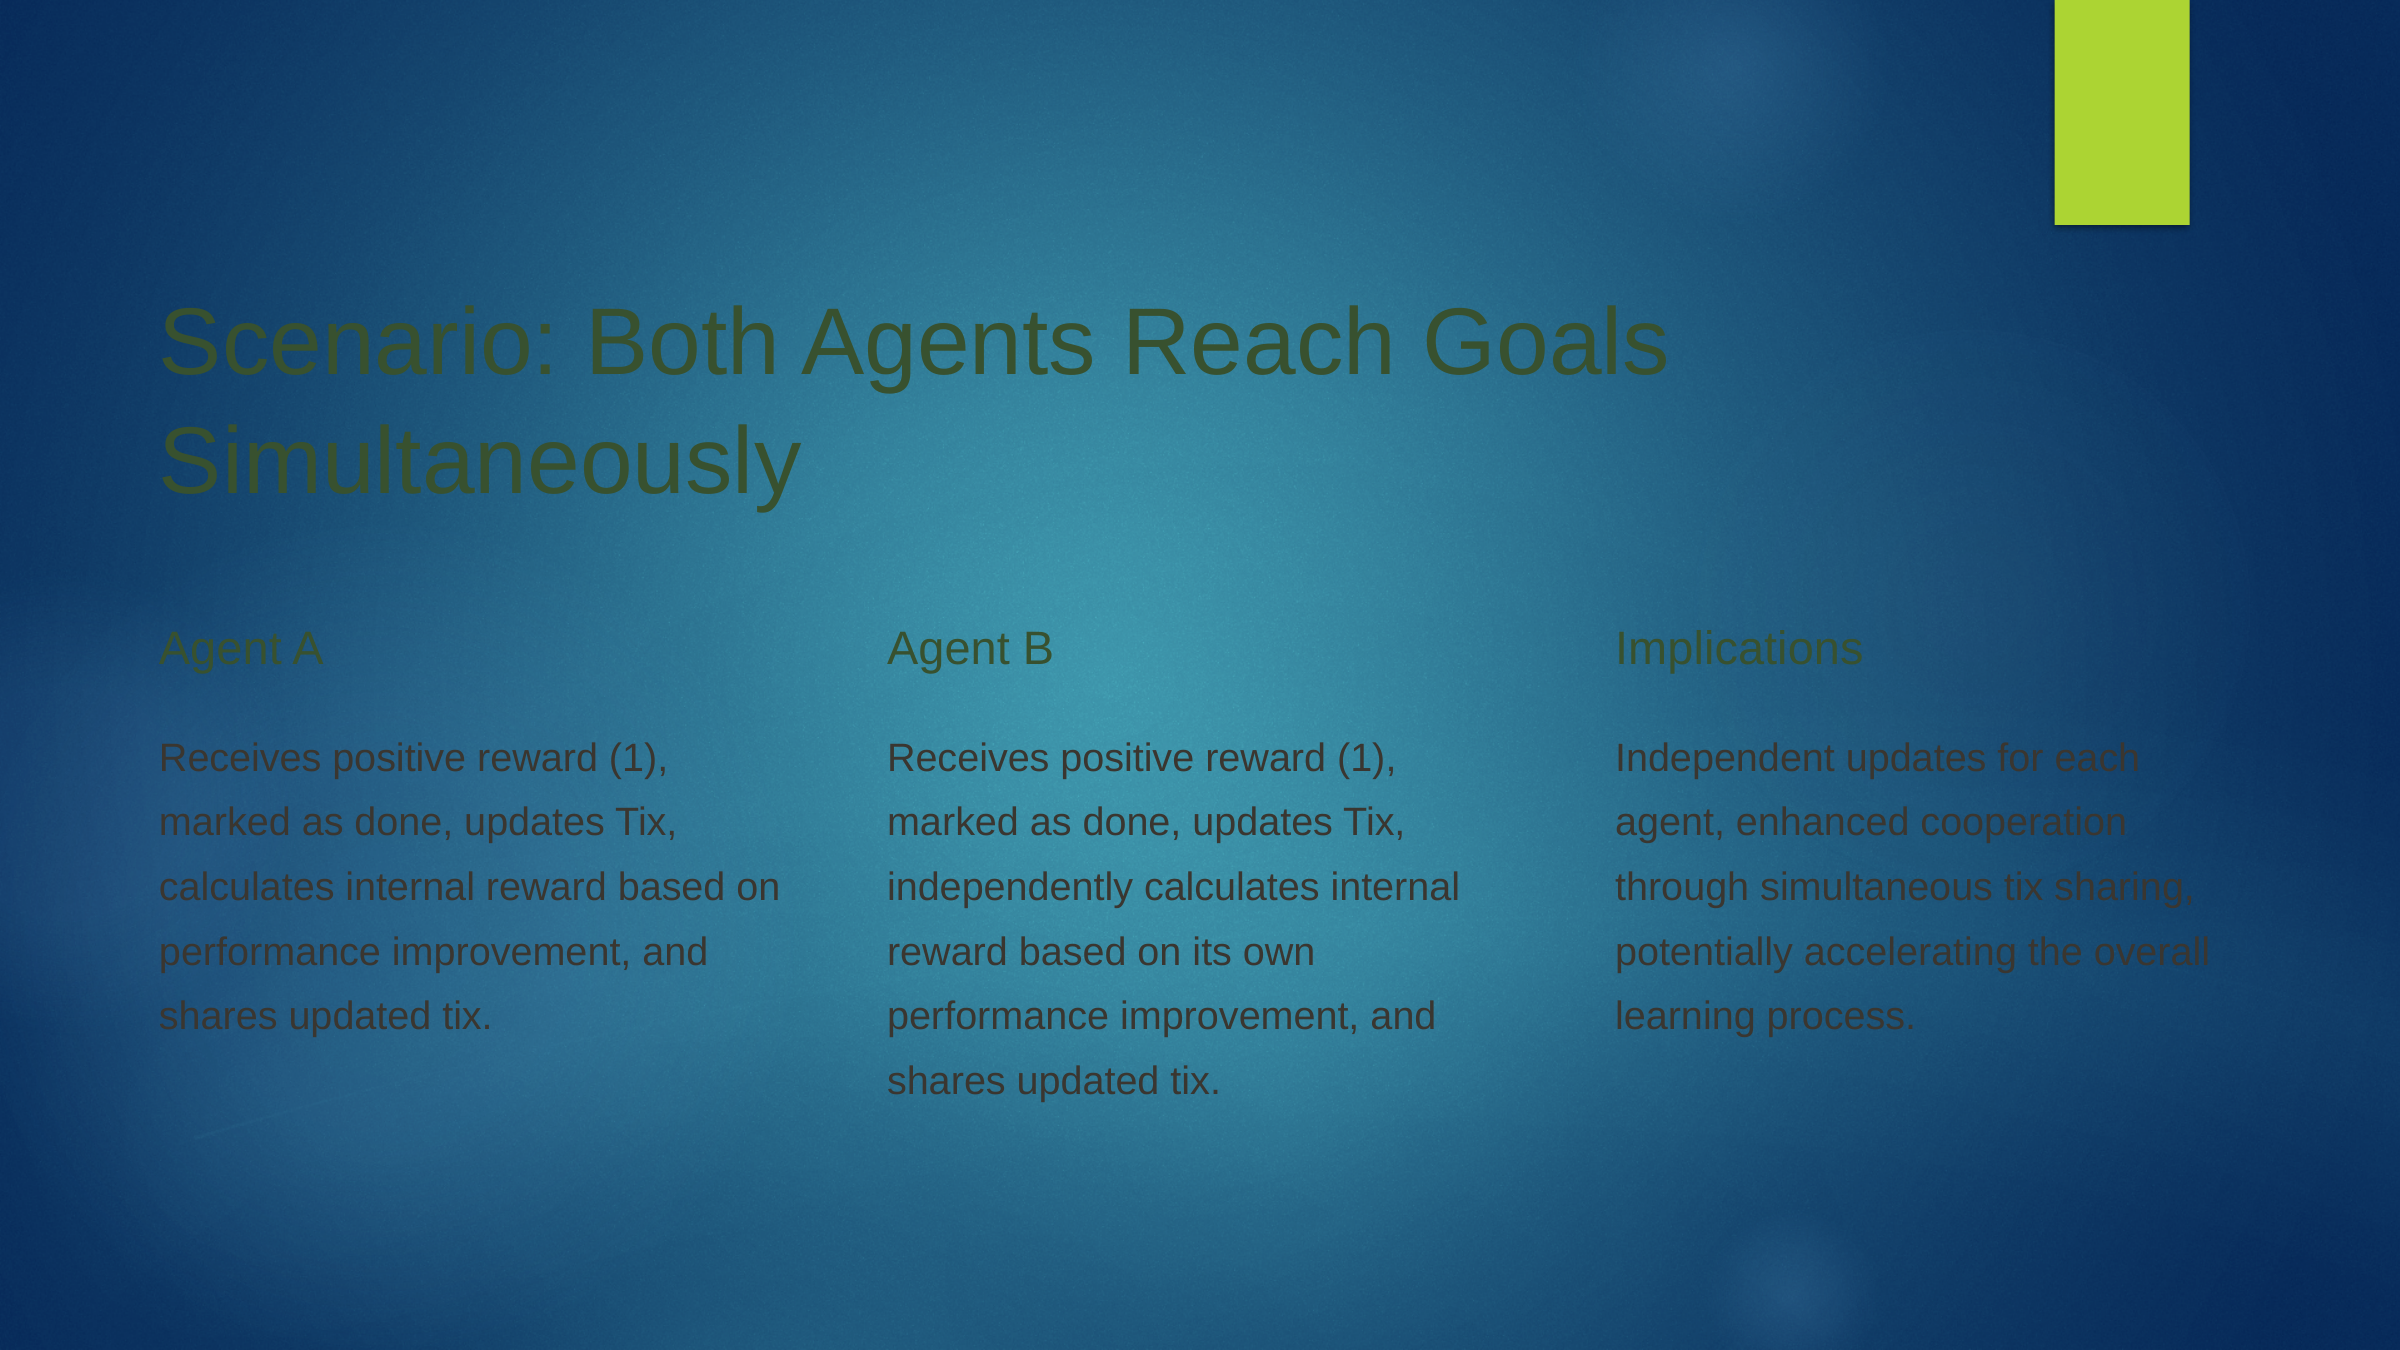

Scenario: Both Agents Reach Goals Simultaneously
Agent A
Agent B
Implications
Receives positive reward (1), marked as done, updates Tix, calculates internal reward based on performance improvement, and shares updated tix.
Receives positive reward (1), marked as done, updates Tix, independently calculates internal reward based on its own performance improvement, and shares updated tix.
Independent updates for each agent, enhanced cooperation through simultaneous tix sharing, potentially accelerating the overall learning process.